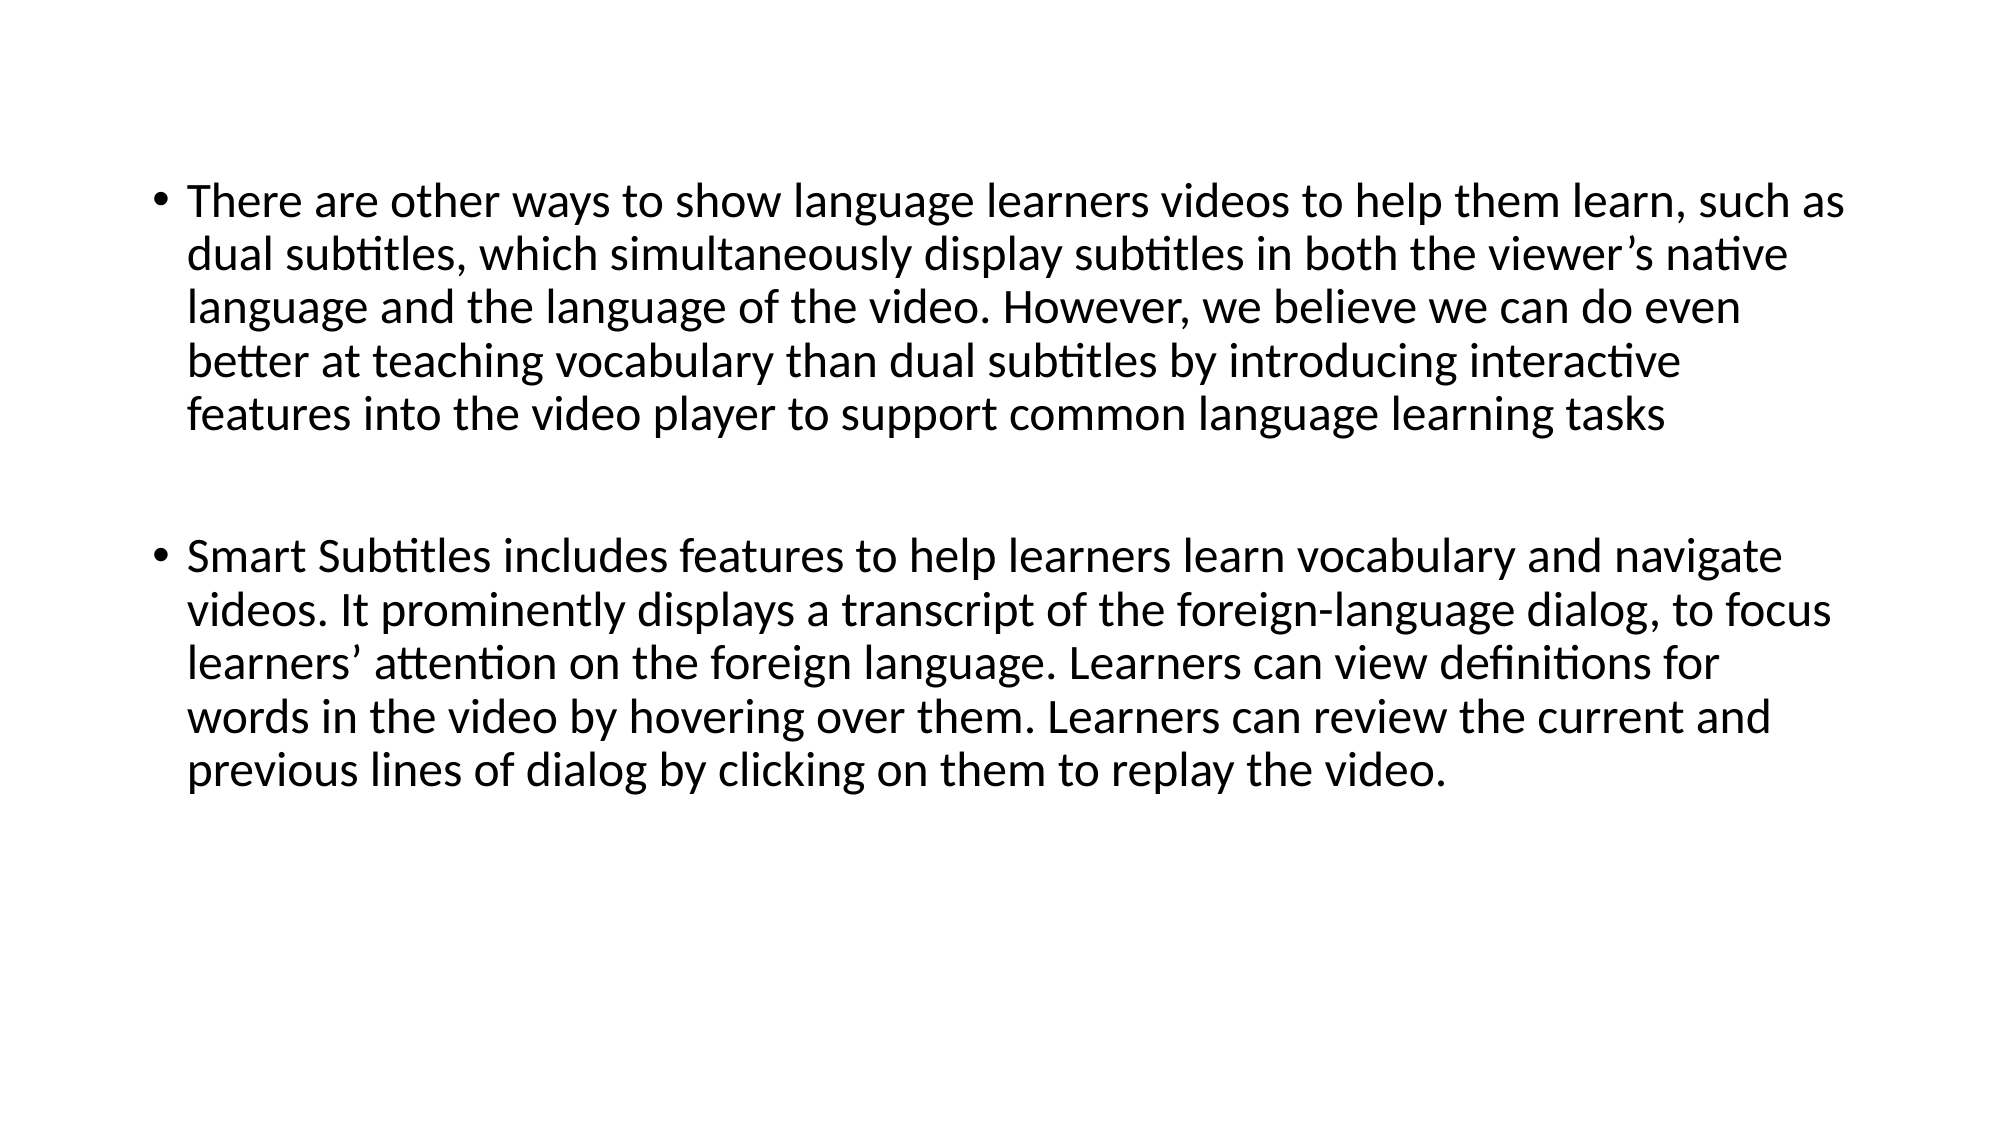

There are other ways to show language learners videos to help them learn, such as dual subtitles, which simultaneously display subtitles in both the viewer’s native language and the language of the video. However, we believe we can do even better at teaching vocabulary than dual subtitles by introducing interactive features into the video player to support common language learning tasks

Smart Subtitles includes features to help learners learn vocabulary and navigate videos. It prominently displays a transcript of the foreign-language dialog, to focus learners’ attention on the foreign language. Learners can view definitions for words in the video by hovering over them. Learners can review the current and previous lines of dialog by clicking on them to replay the video.